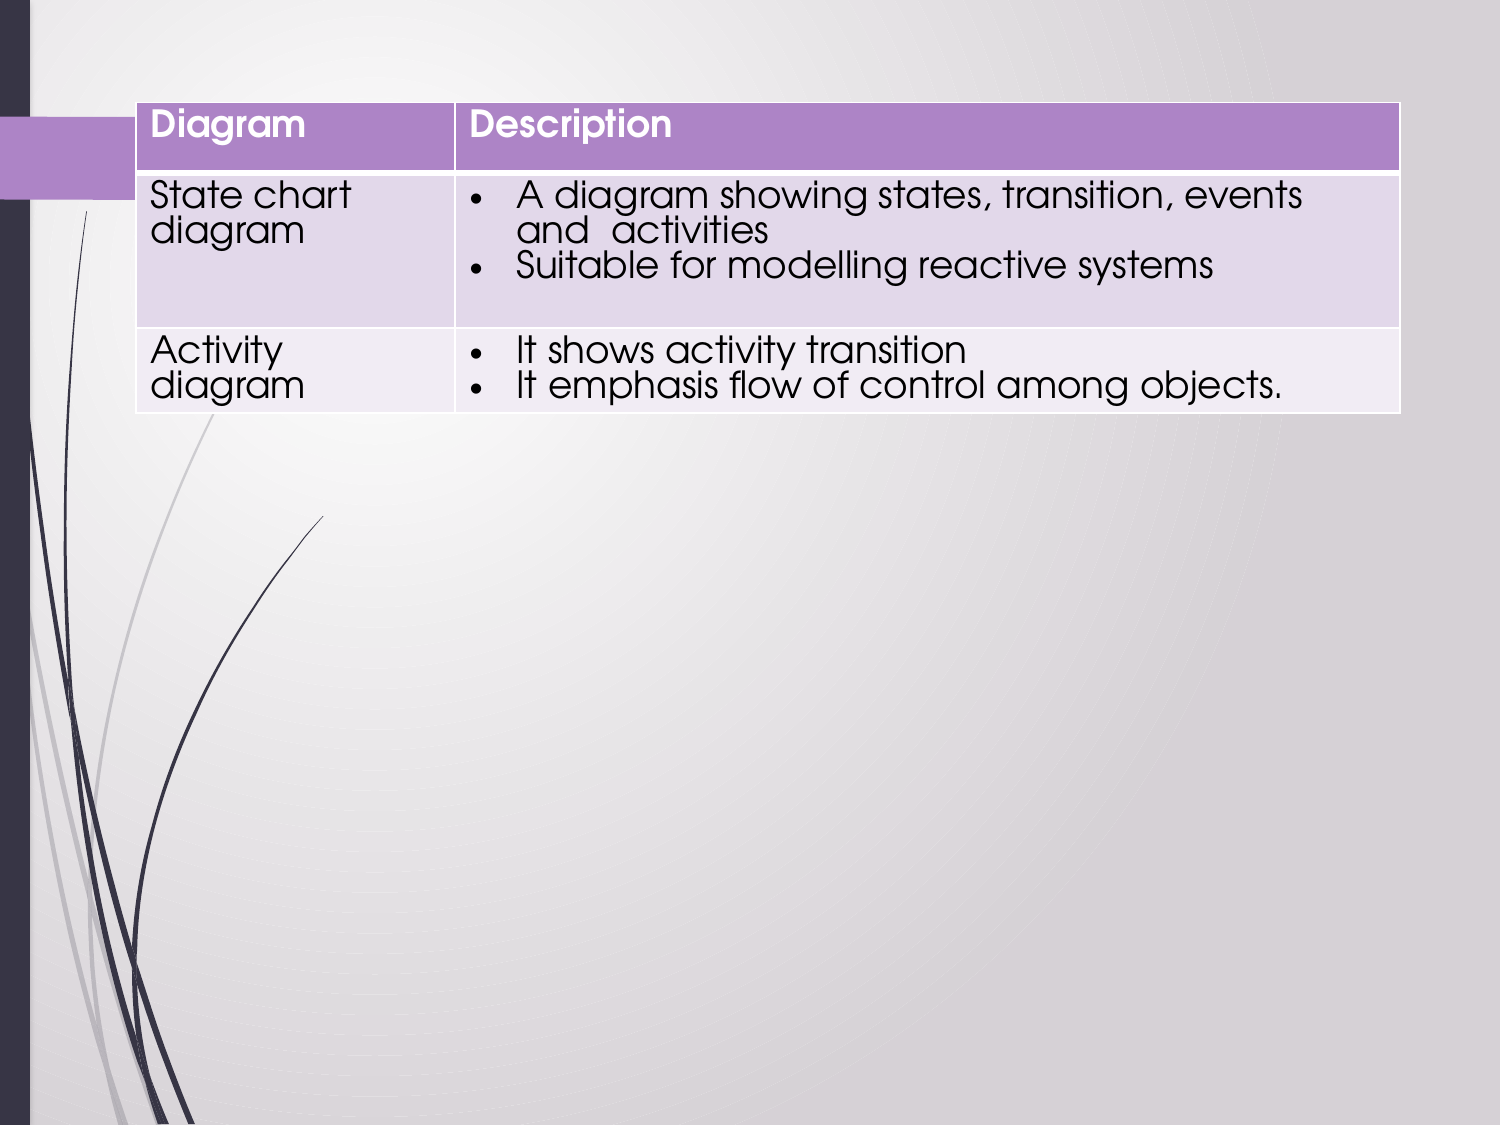

| Diagram | Description |
| --- | --- |
| State chart diagram | A diagram showing states, transition, events and activities Suitable for modelling reactive systems |
| Activity diagram | It shows activity transition It emphasis flow of control among objects. |
#